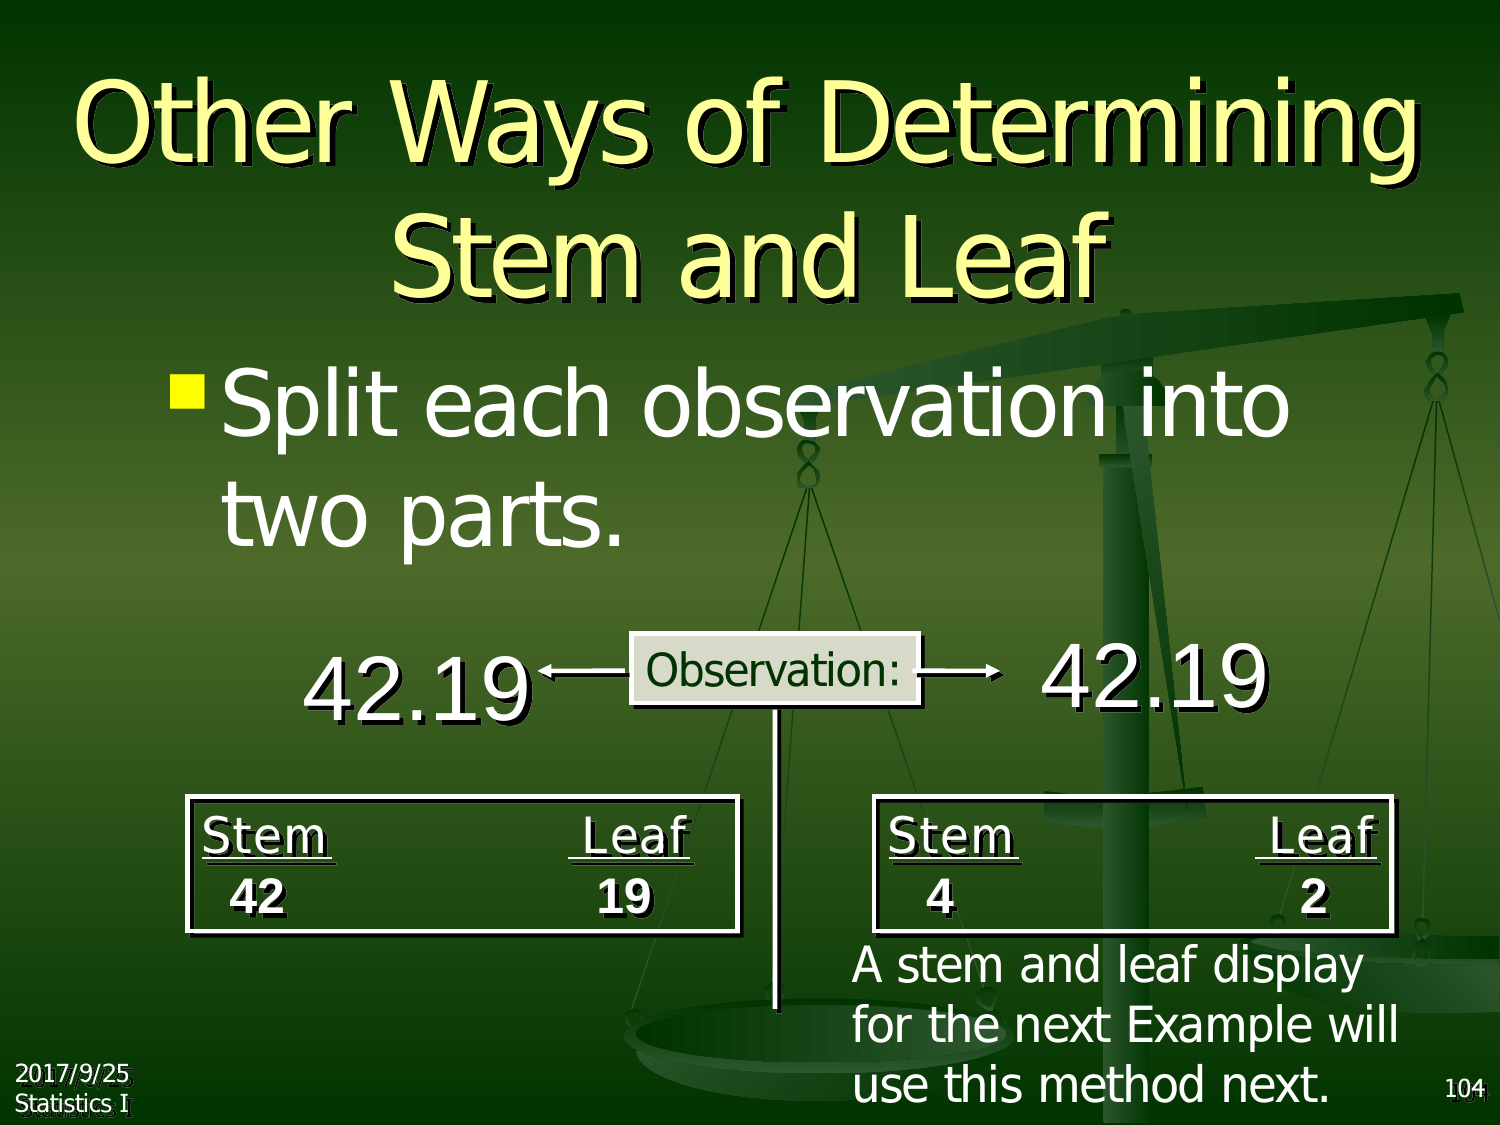

# Other Ways of Determining Stem and Leaf
Split each observation into two parts.
42.19
42.19
Observation:

Stem                 Leaf	42	19
Stem                 Leaf
	4	2
A stem and leaf display for the next Example will use this method next.
2017/9/25
Statistics I
104